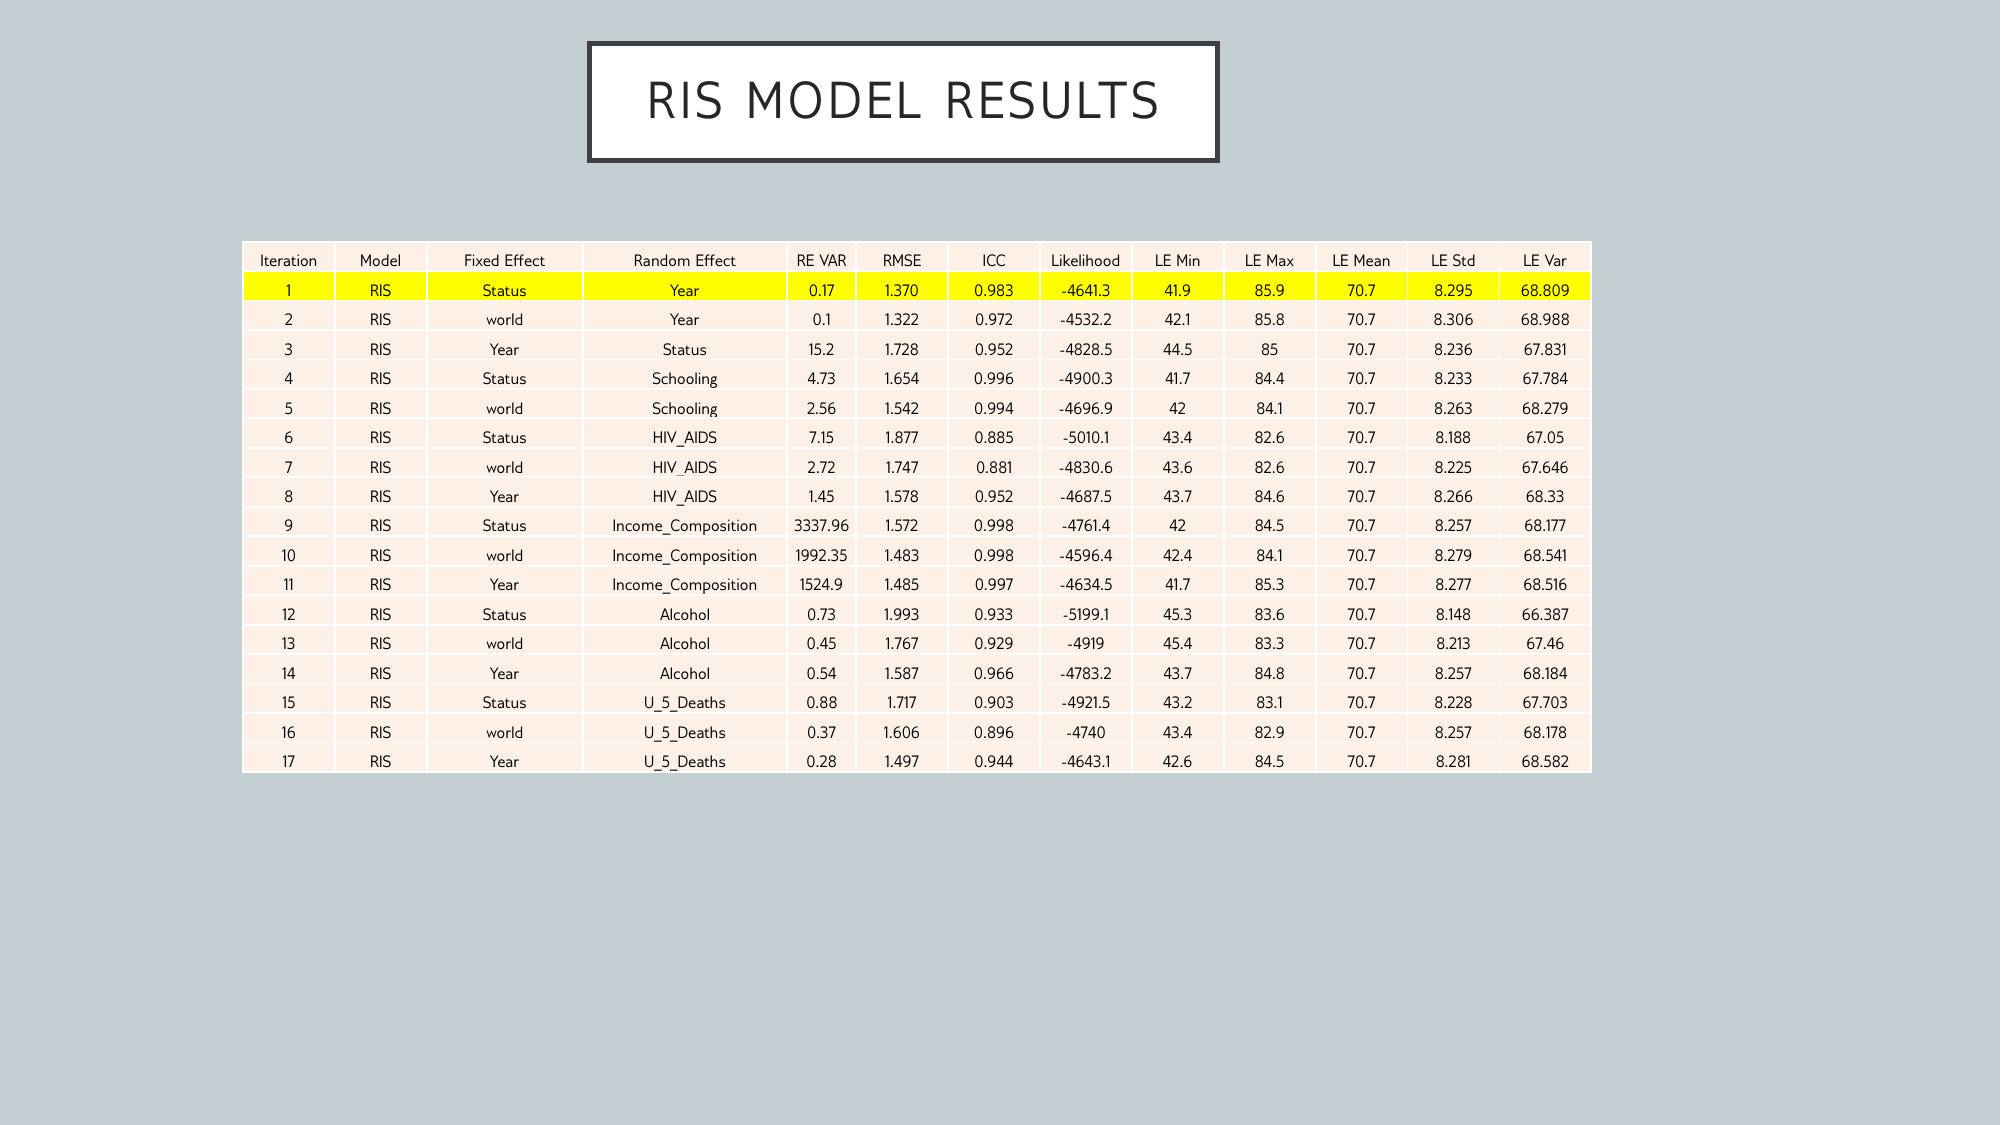

# Ris model results
| Iteration | Model | Fixed Effect | Random Effect | RE VAR | RMSE | ICC | Likelihood | LE Min | LE Max | LE Mean | LE Std | LE Var |
| --- | --- | --- | --- | --- | --- | --- | --- | --- | --- | --- | --- | --- |
| 1 | RIS | Status | Year | 0.17 | 1.370 | 0.983 | -4641.3 | 41.9 | 85.9 | 70.7 | 8.295 | 68.809 |
| 2 | RIS | world | Year | 0.1 | 1.322 | 0.972 | -4532.2 | 42.1 | 85.8 | 70.7 | 8.306 | 68.988 |
| 3 | RIS | Year | Status | 15.2 | 1.728 | 0.952 | -4828.5 | 44.5 | 85 | 70.7 | 8.236 | 67.831 |
| 4 | RIS | Status | Schooling | 4.73 | 1.654 | 0.996 | -4900.3 | 41.7 | 84.4 | 70.7 | 8.233 | 67.784 |
| 5 | RIS | world | Schooling | 2.56 | 1.542 | 0.994 | -4696.9 | 42 | 84.1 | 70.7 | 8.263 | 68.279 |
| 6 | RIS | Status | HIV\_AIDS | 7.15 | 1.877 | 0.885 | -5010.1 | 43.4 | 82.6 | 70.7 | 8.188 | 67.05 |
| 7 | RIS | world | HIV\_AIDS | 2.72 | 1.747 | 0.881 | -4830.6 | 43.6 | 82.6 | 70.7 | 8.225 | 67.646 |
| 8 | RIS | Year | HIV\_AIDS | 1.45 | 1.578 | 0.952 | -4687.5 | 43.7 | 84.6 | 70.7 | 8.266 | 68.33 |
| 9 | RIS | Status | Income\_Composition | 3337.96 | 1.572 | 0.998 | -4761.4 | 42 | 84.5 | 70.7 | 8.257 | 68.177 |
| 10 | RIS | world | Income\_Composition | 1992.35 | 1.483 | 0.998 | -4596.4 | 42.4 | 84.1 | 70.7 | 8.279 | 68.541 |
| 11 | RIS | Year | Income\_Composition | 1524.9 | 1.485 | 0.997 | -4634.5 | 41.7 | 85.3 | 70.7 | 8.277 | 68.516 |
| 12 | RIS | Status | Alcohol | 0.73 | 1.993 | 0.933 | -5199.1 | 45.3 | 83.6 | 70.7 | 8.148 | 66.387 |
| 13 | RIS | world | Alcohol | 0.45 | 1.767 | 0.929 | -4919 | 45.4 | 83.3 | 70.7 | 8.213 | 67.46 |
| 14 | RIS | Year | Alcohol | 0.54 | 1.587 | 0.966 | -4783.2 | 43.7 | 84.8 | 70.7 | 8.257 | 68.184 |
| 15 | RIS | Status | U\_5\_Deaths | 0.88 | 1.717 | 0.903 | -4921.5 | 43.2 | 83.1 | 70.7 | 8.228 | 67.703 |
| 16 | RIS | world | U\_5\_Deaths | 0.37 | 1.606 | 0.896 | -4740 | 43.4 | 82.9 | 70.7 | 8.257 | 68.178 |
| 17 | RIS | Year | U\_5\_Deaths | 0.28 | 1.497 | 0.944 | -4643.1 | 42.6 | 84.5 | 70.7 | 8.281 | 68.582 |